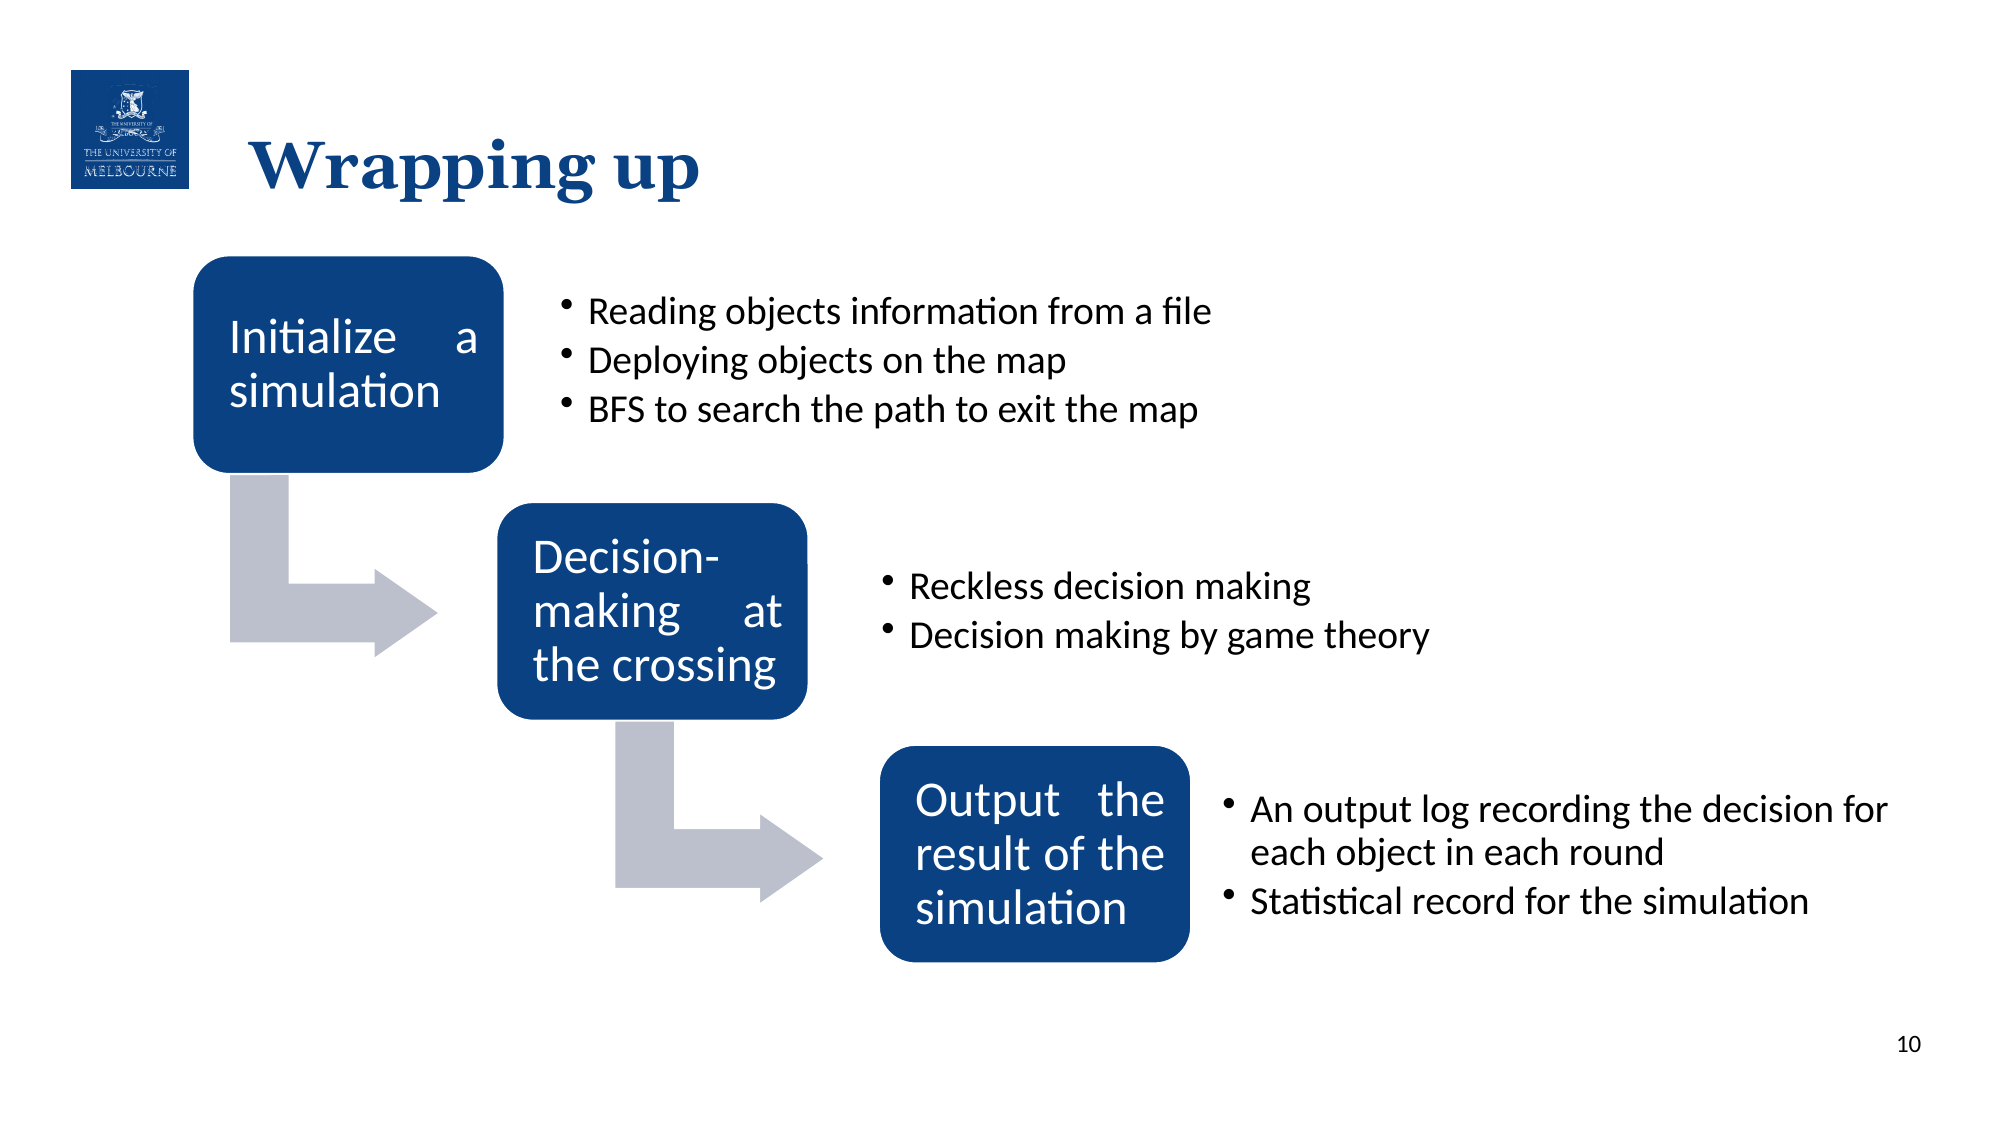

# Wrapping up
Initialize a simulation
Reading objects information from a file
Deploying objects on the map
BFS to search the path to exit the map
Decision-making at the crossing
Reckless decision making
Decision making by game theory
Output the result of the simulation
An output log recording the decision for each object in each round
Statistical record for the simulation
10